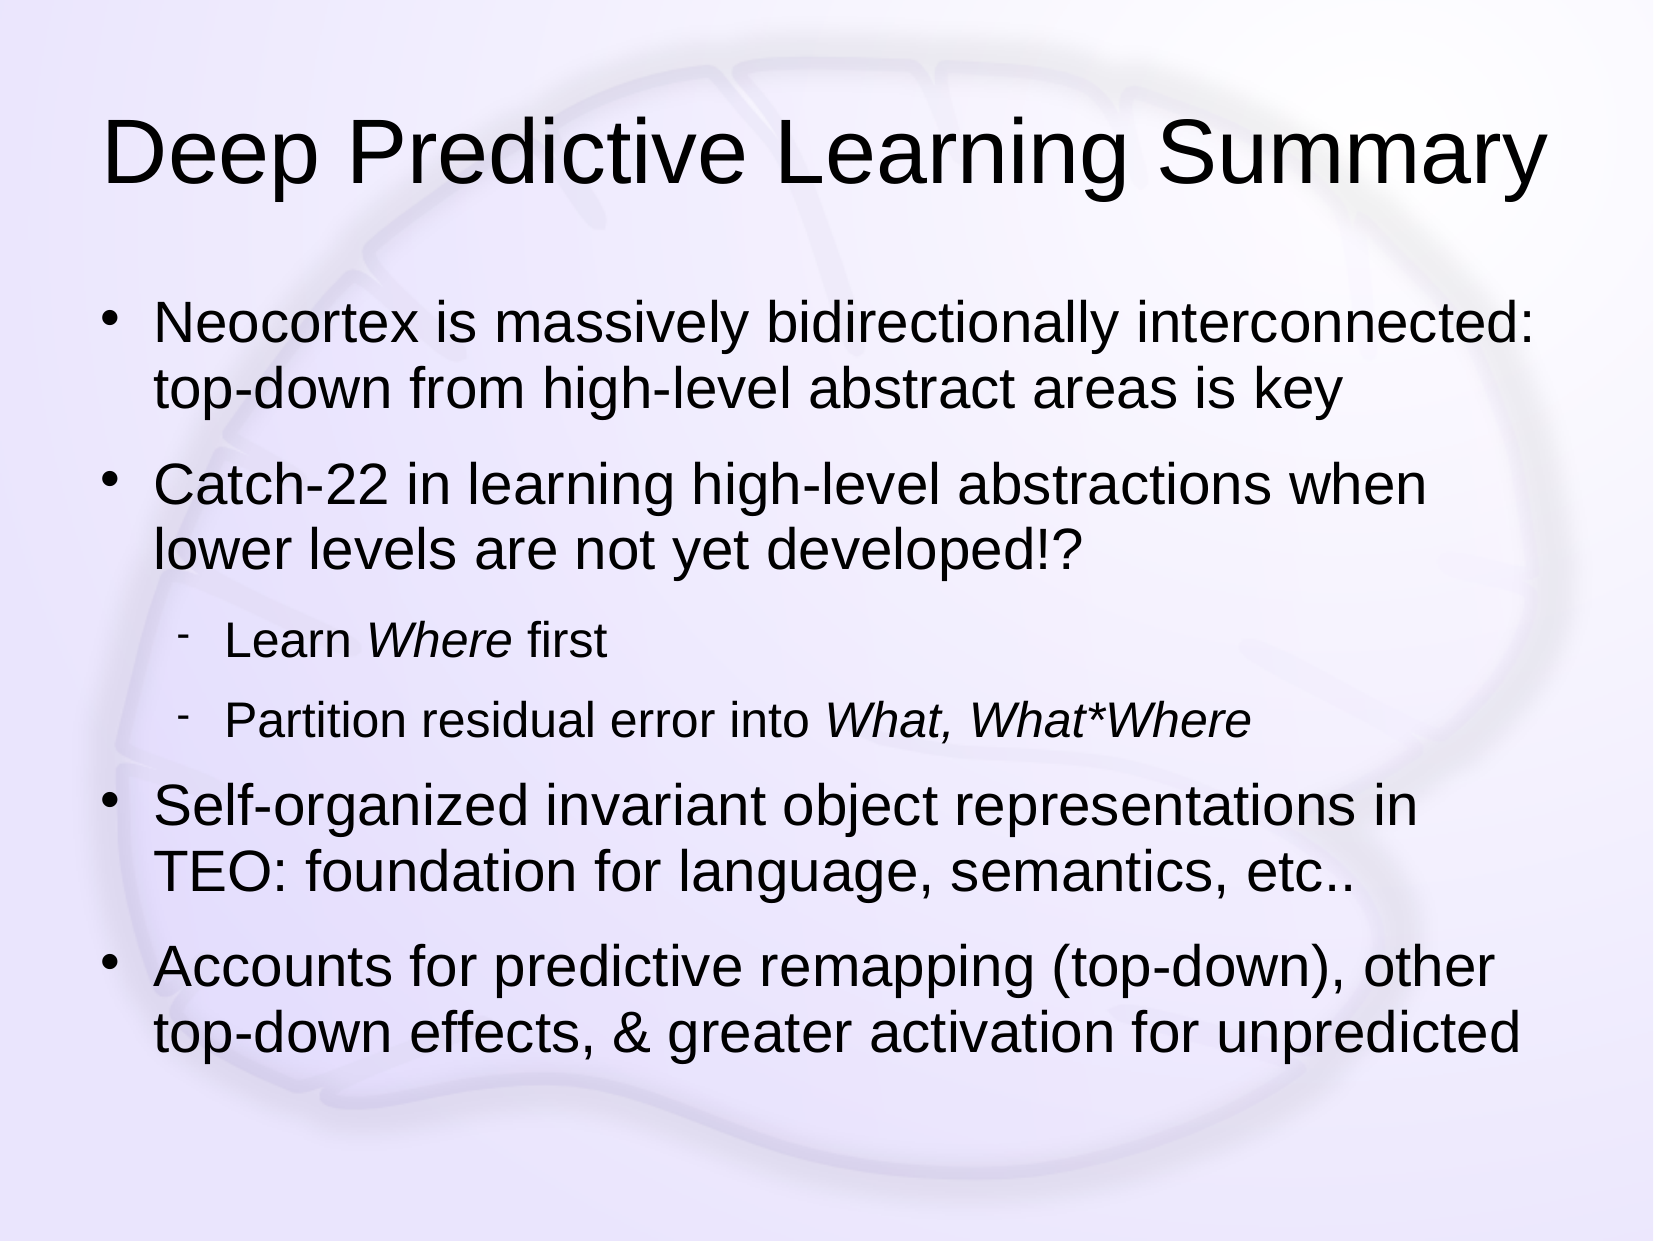

# Deep Predictive Learning Summary
Neocortex is massively bidirectionally interconnected: top-down from high-level abstract areas is key
Catch-22 in learning high-level abstractions when lower levels are not yet developed!?
Learn Where first
Partition residual error into What, What*Where
Self-organized invariant object representations in TEO: foundation for language, semantics, etc..
Accounts for predictive remapping (top-down), other top-down effects, & greater activation for unpredicted